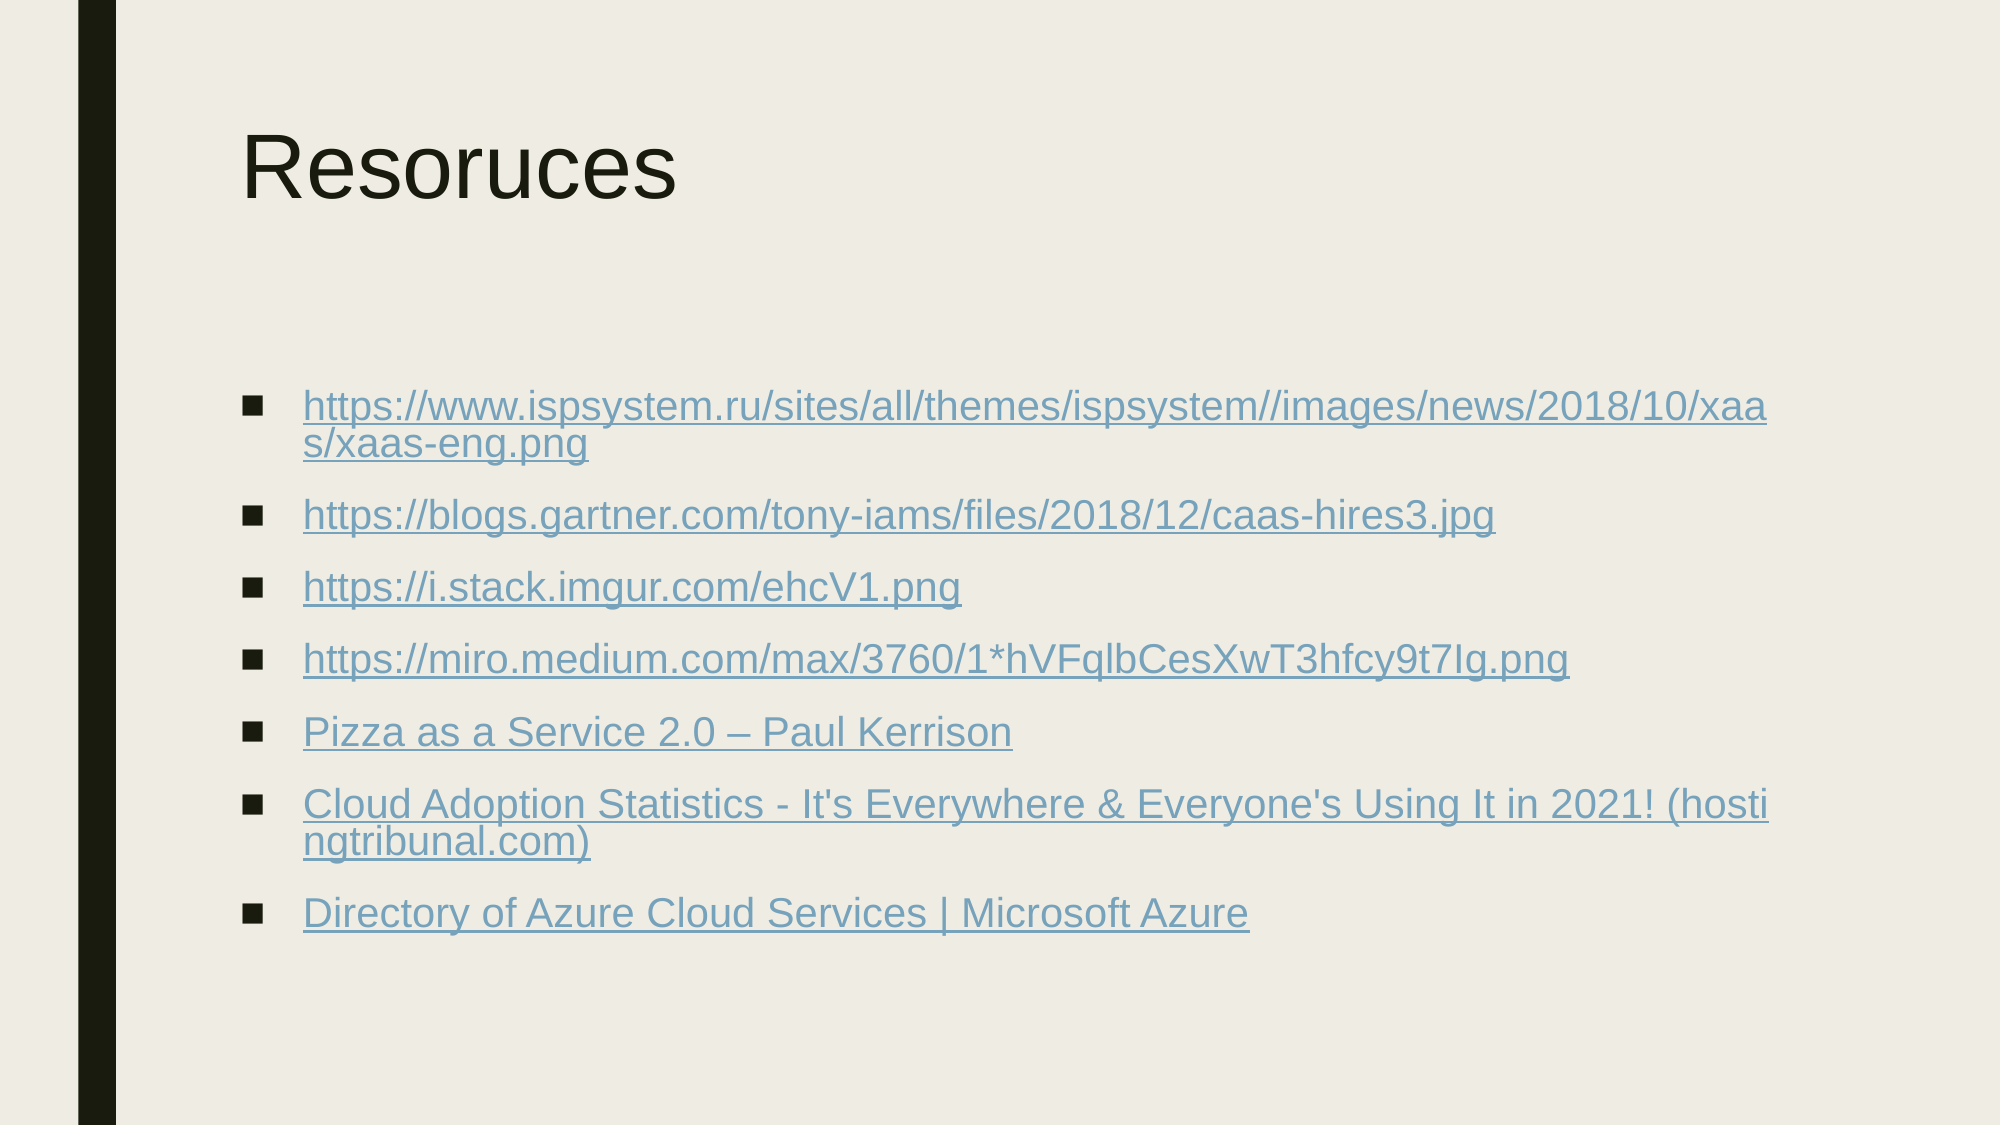

# Resoruces
https://www.ispsystem.ru/sites/all/themes/ispsystem//images/news/2018/10/xaas/xaas-eng.png
https://blogs.gartner.com/tony-iams/files/2018/12/caas-hires3.jpg
https://i.stack.imgur.com/ehcV1.png
https://miro.medium.com/max/3760/1*hVFqlbCesXwT3hfcy9t7Ig.png
Pizza as a Service 2.0 – Paul Kerrison
Cloud Adoption Statistics - It's Everywhere & Everyone's Using It in 2021! (hostingtribunal.com)
Directory of Azure Cloud Services | Microsoft Azure